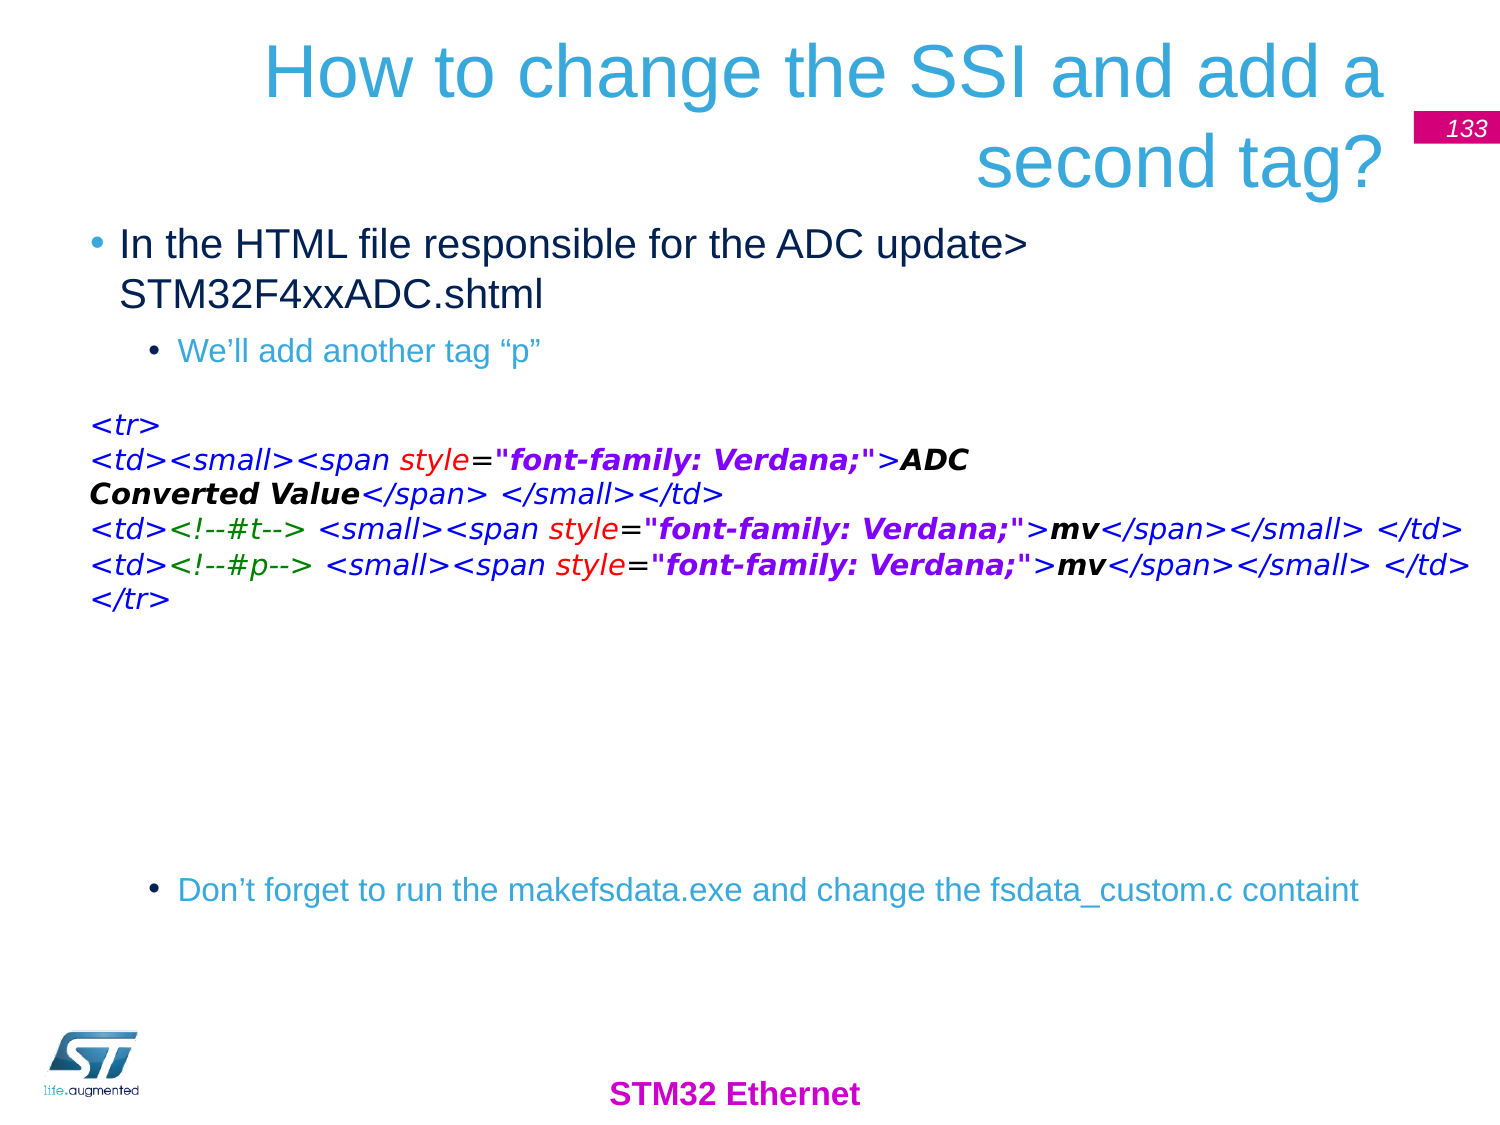

# How to change the SSI and add a second tag?
133
In the HTML file responsible for the ADC update> STM32F4xxADC.shtml
We’ll add another tag “p”

Don’t forget to run the makefsdata.exe and change the fsdata_custom.c containt
<tr>
<td><small><span style="font-family: Verdana;">ADC
Converted Value</span> </small></td>
<td><!--#t--> <small><span style="font-family: Verdana;">mv</span></small> </td>
<td><!--#p--> <small><span style="font-family: Verdana;">mv</span></small> </td>
</tr>